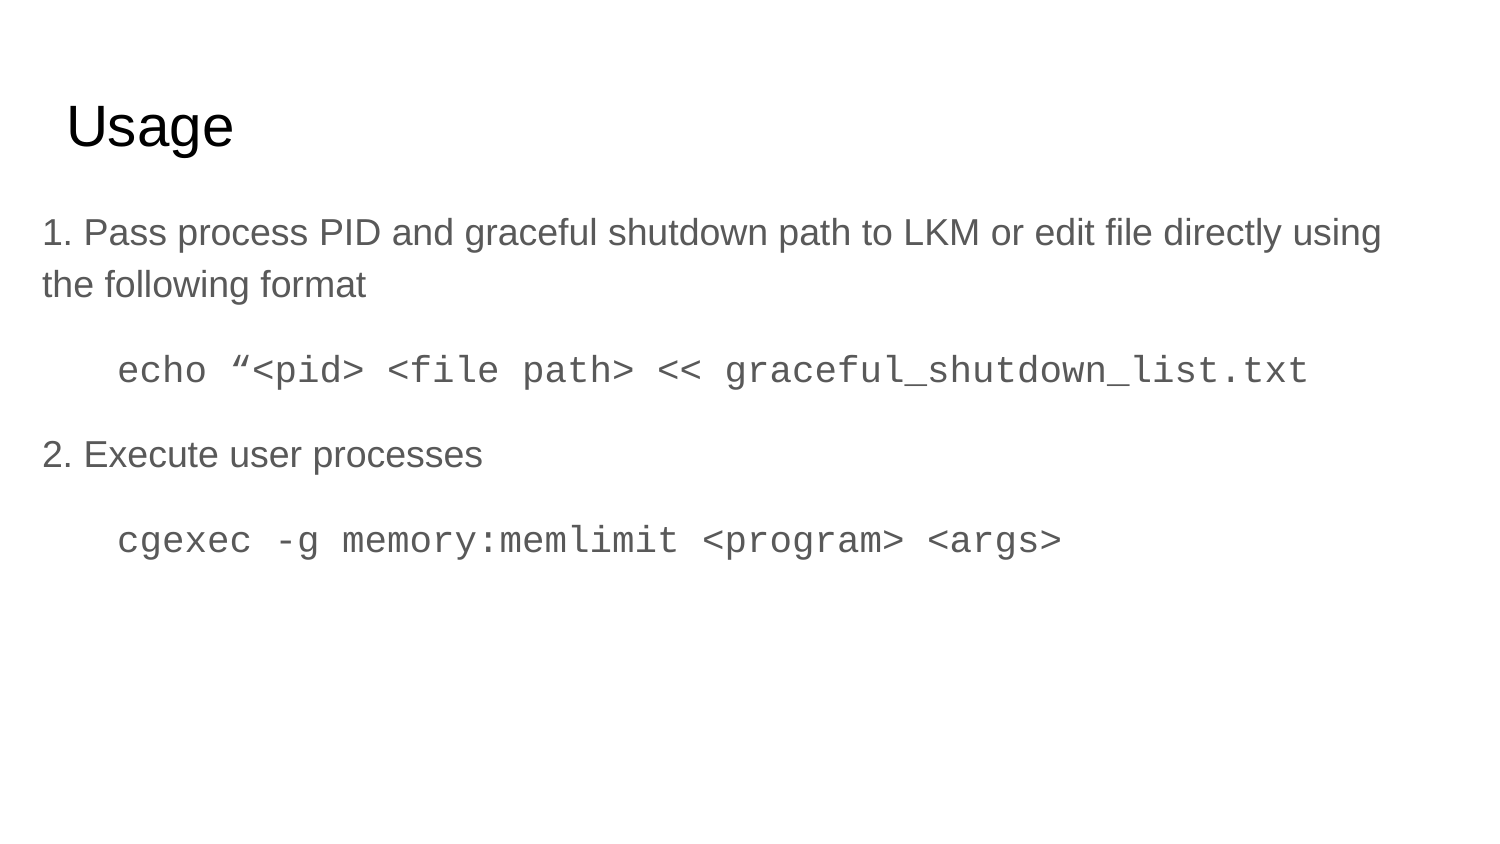

# Usage
1. Pass process PID and graceful shutdown path to LKM or edit file directly using the following format
echo “<pid> <file path> << graceful_shutdown_list.txt
2. Execute user processes
cgexec -g memory:memlimit <program> <args>